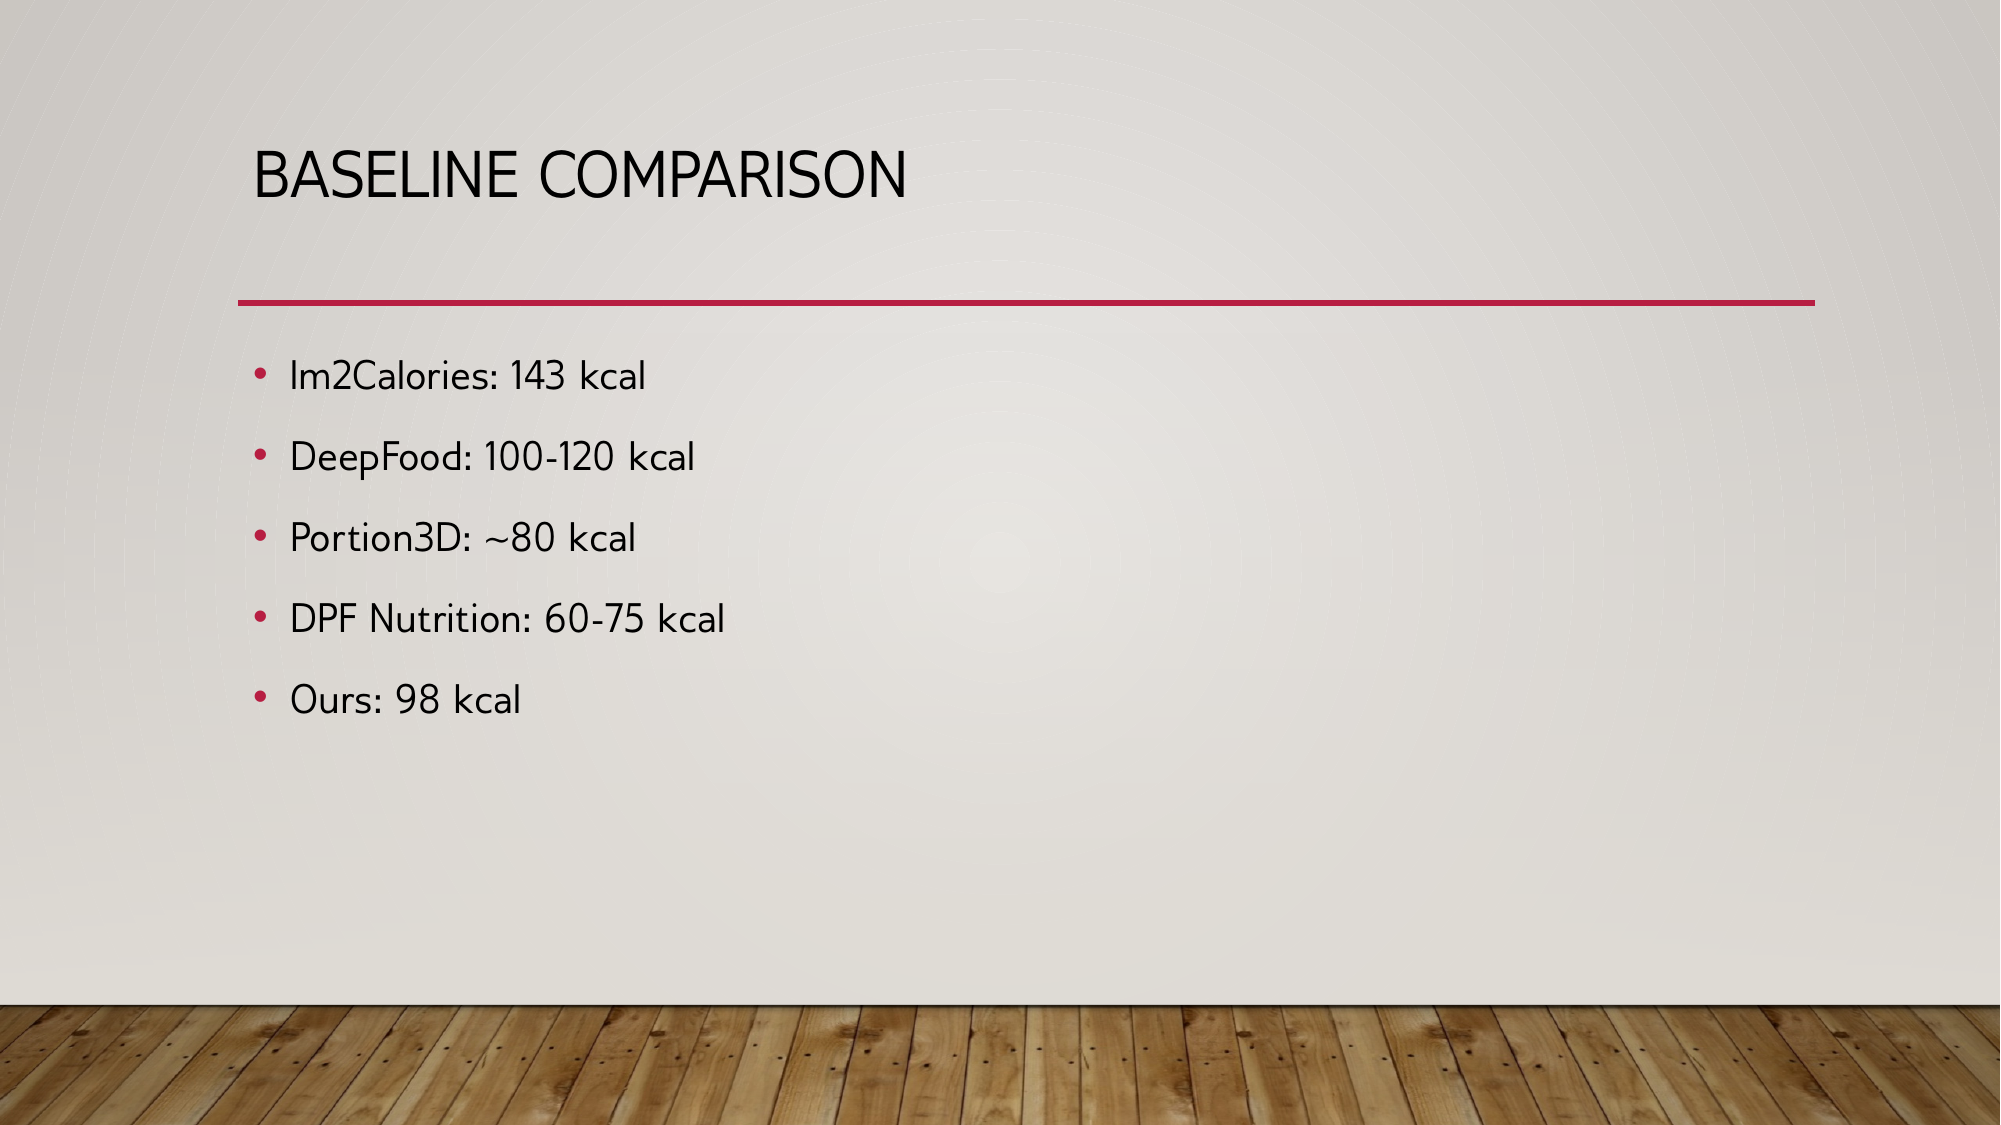

# Baseline Comparison
lm2Calories: 143 kcal
DeepFood: 100-120 kcal
Portion3D: ~80 kcal
DPF Nutrition: 60-75 kcal
Ours: 98 kcal